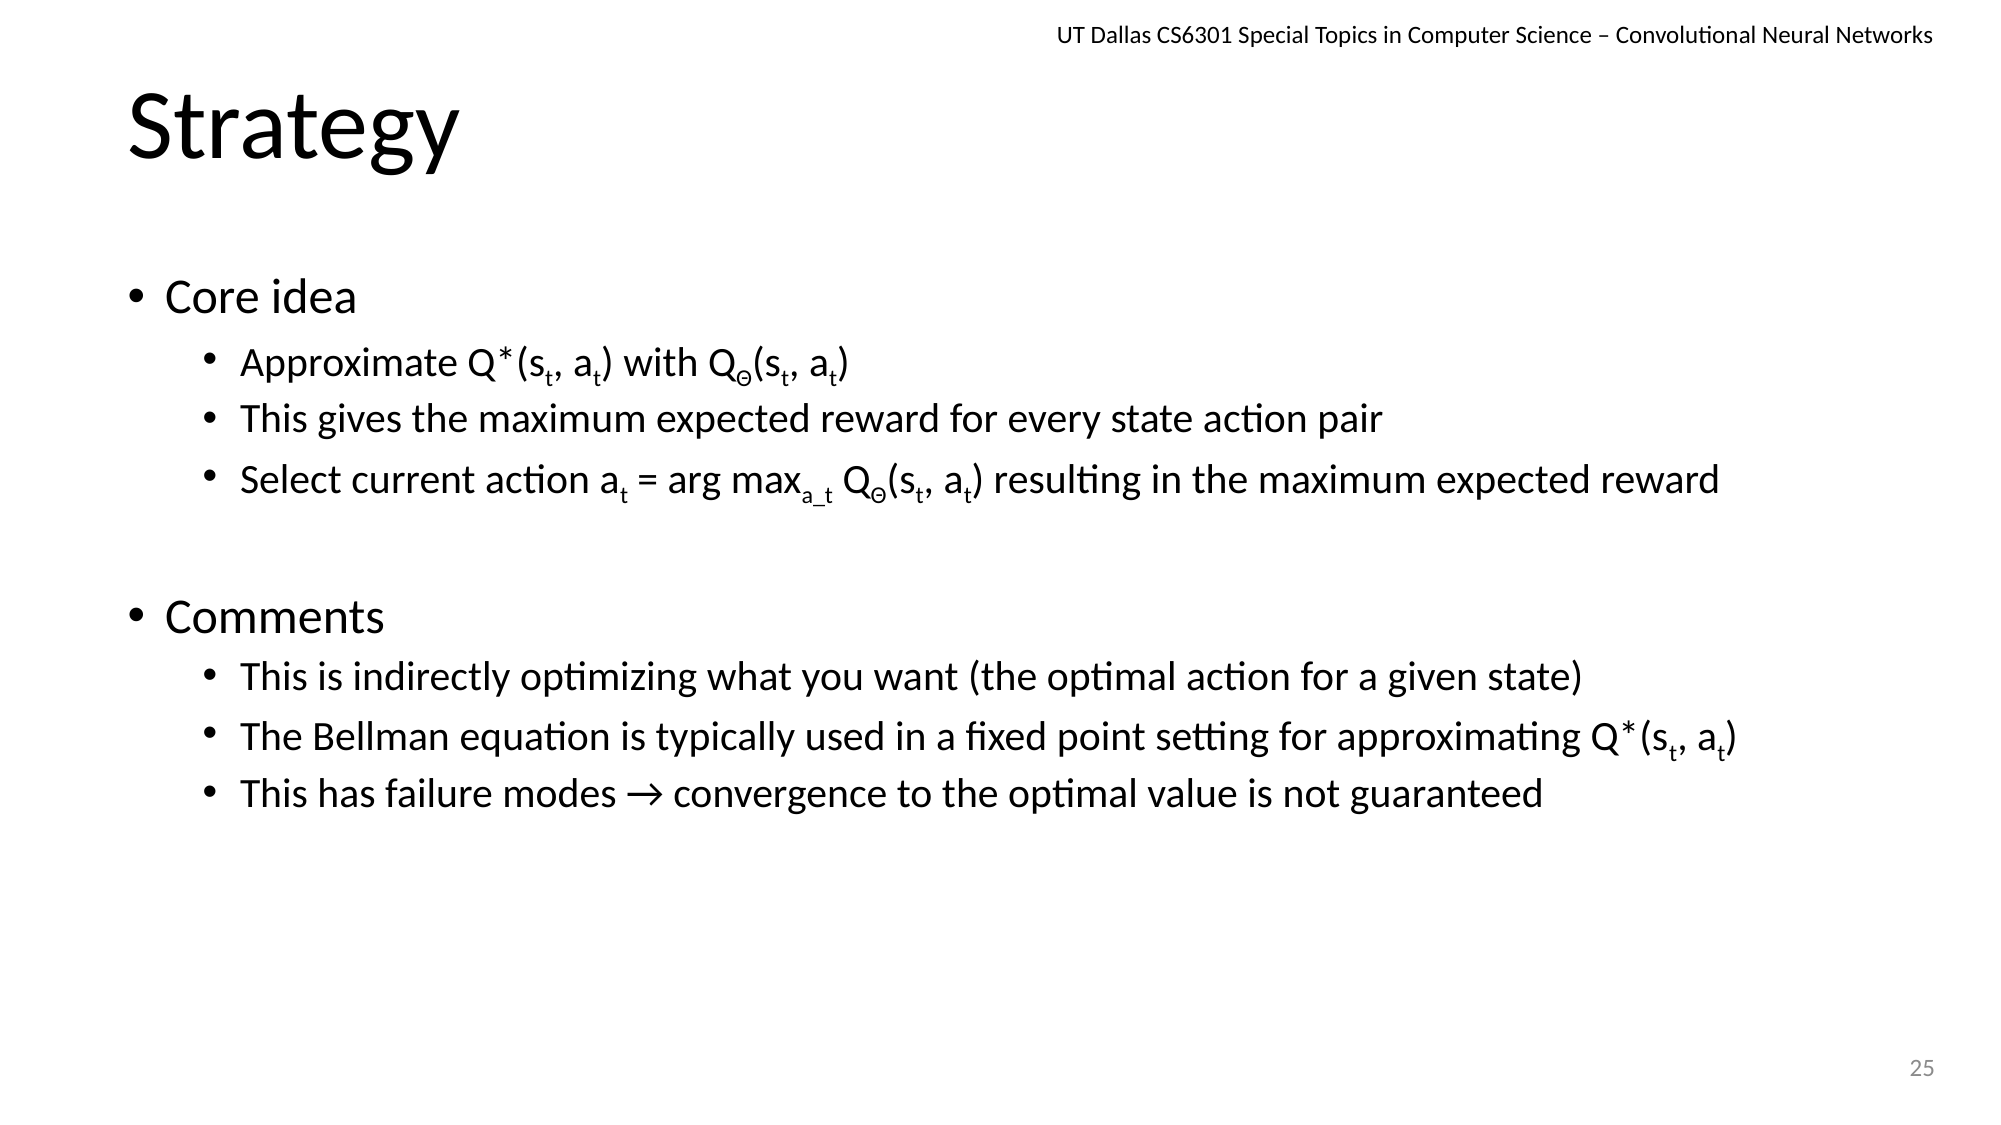

UT Dallas CS6301 Special Topics in Computer Science – Convolutional Neural Networks
# Strategy
Core idea
Approximate Q*(st, at) with QΘ(st, at)
This gives the maximum expected reward for every state action pair
Select current action at = arg maxa_t QΘ(st, at) resulting in the maximum expected reward

Comments
This is indirectly optimizing what you want (the optimal action for a given state)
The Bellman equation is typically used in a fixed point setting for approximating Q*(st, at)
This has failure modes → convergence to the optimal value is not guaranteed
25